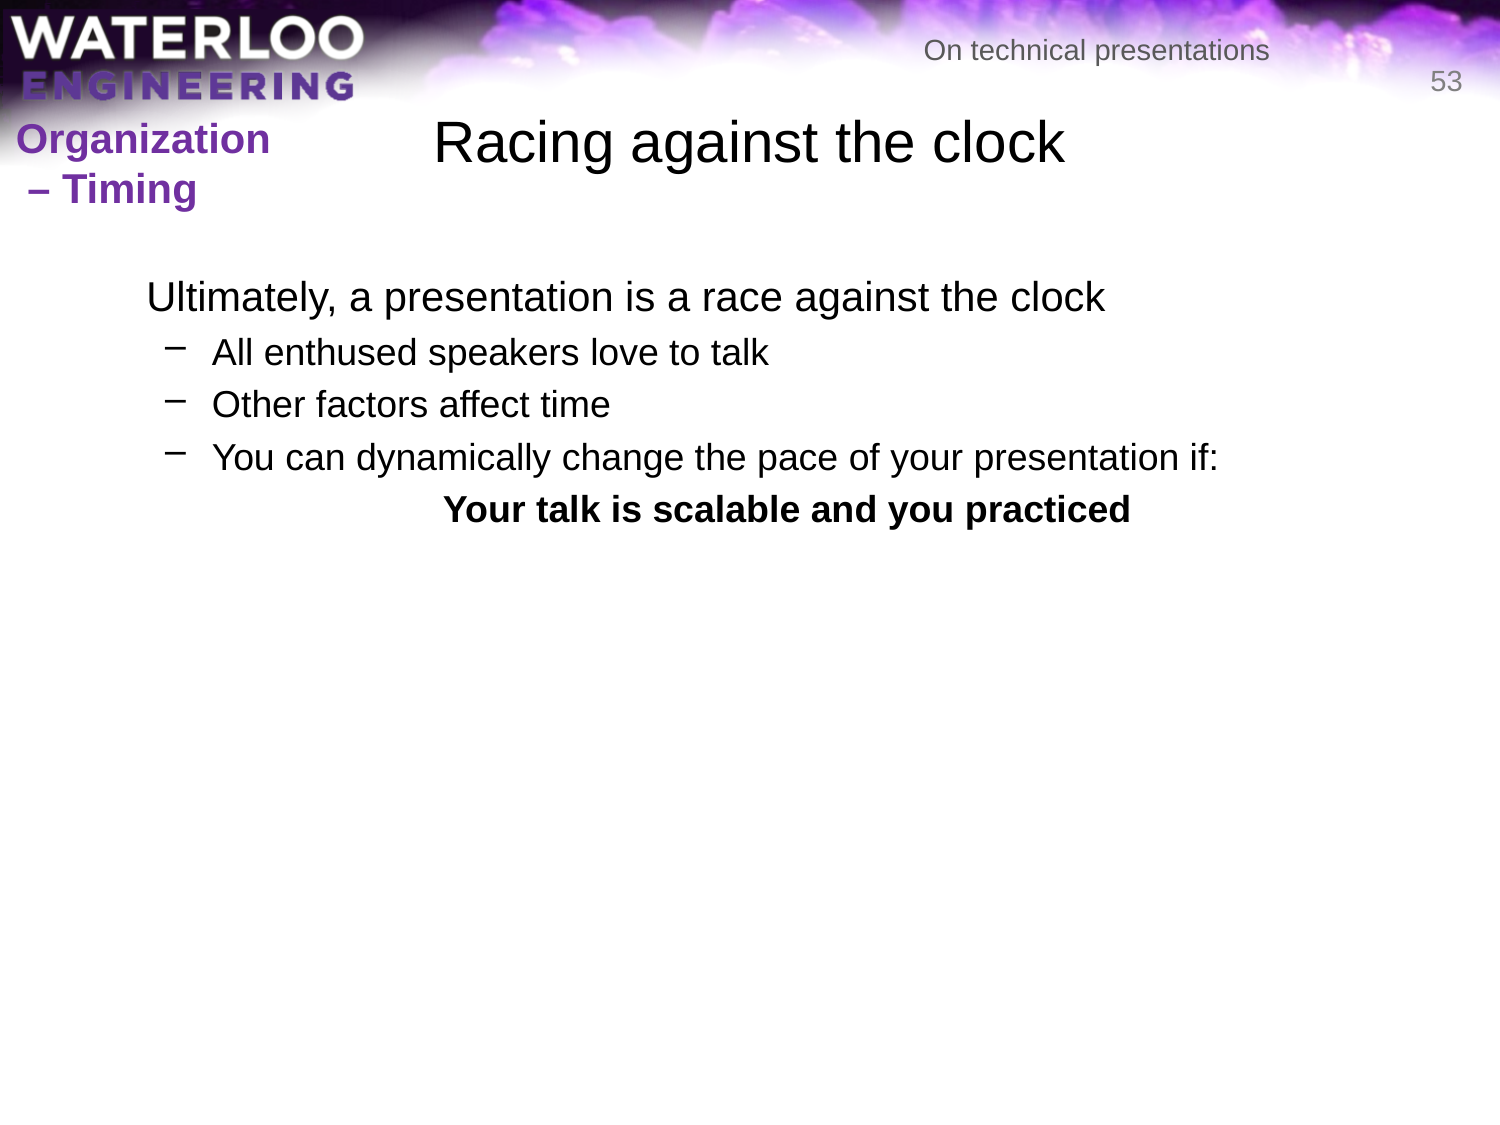

# Racing against the clock
53
Organization
 – Timing
	Ultimately, a presentation is a race against the clock
All enthused speakers love to talk
Other factors affect time
You can dynamically change the pace of your presentation if:
Your talk is scalable and you practiced